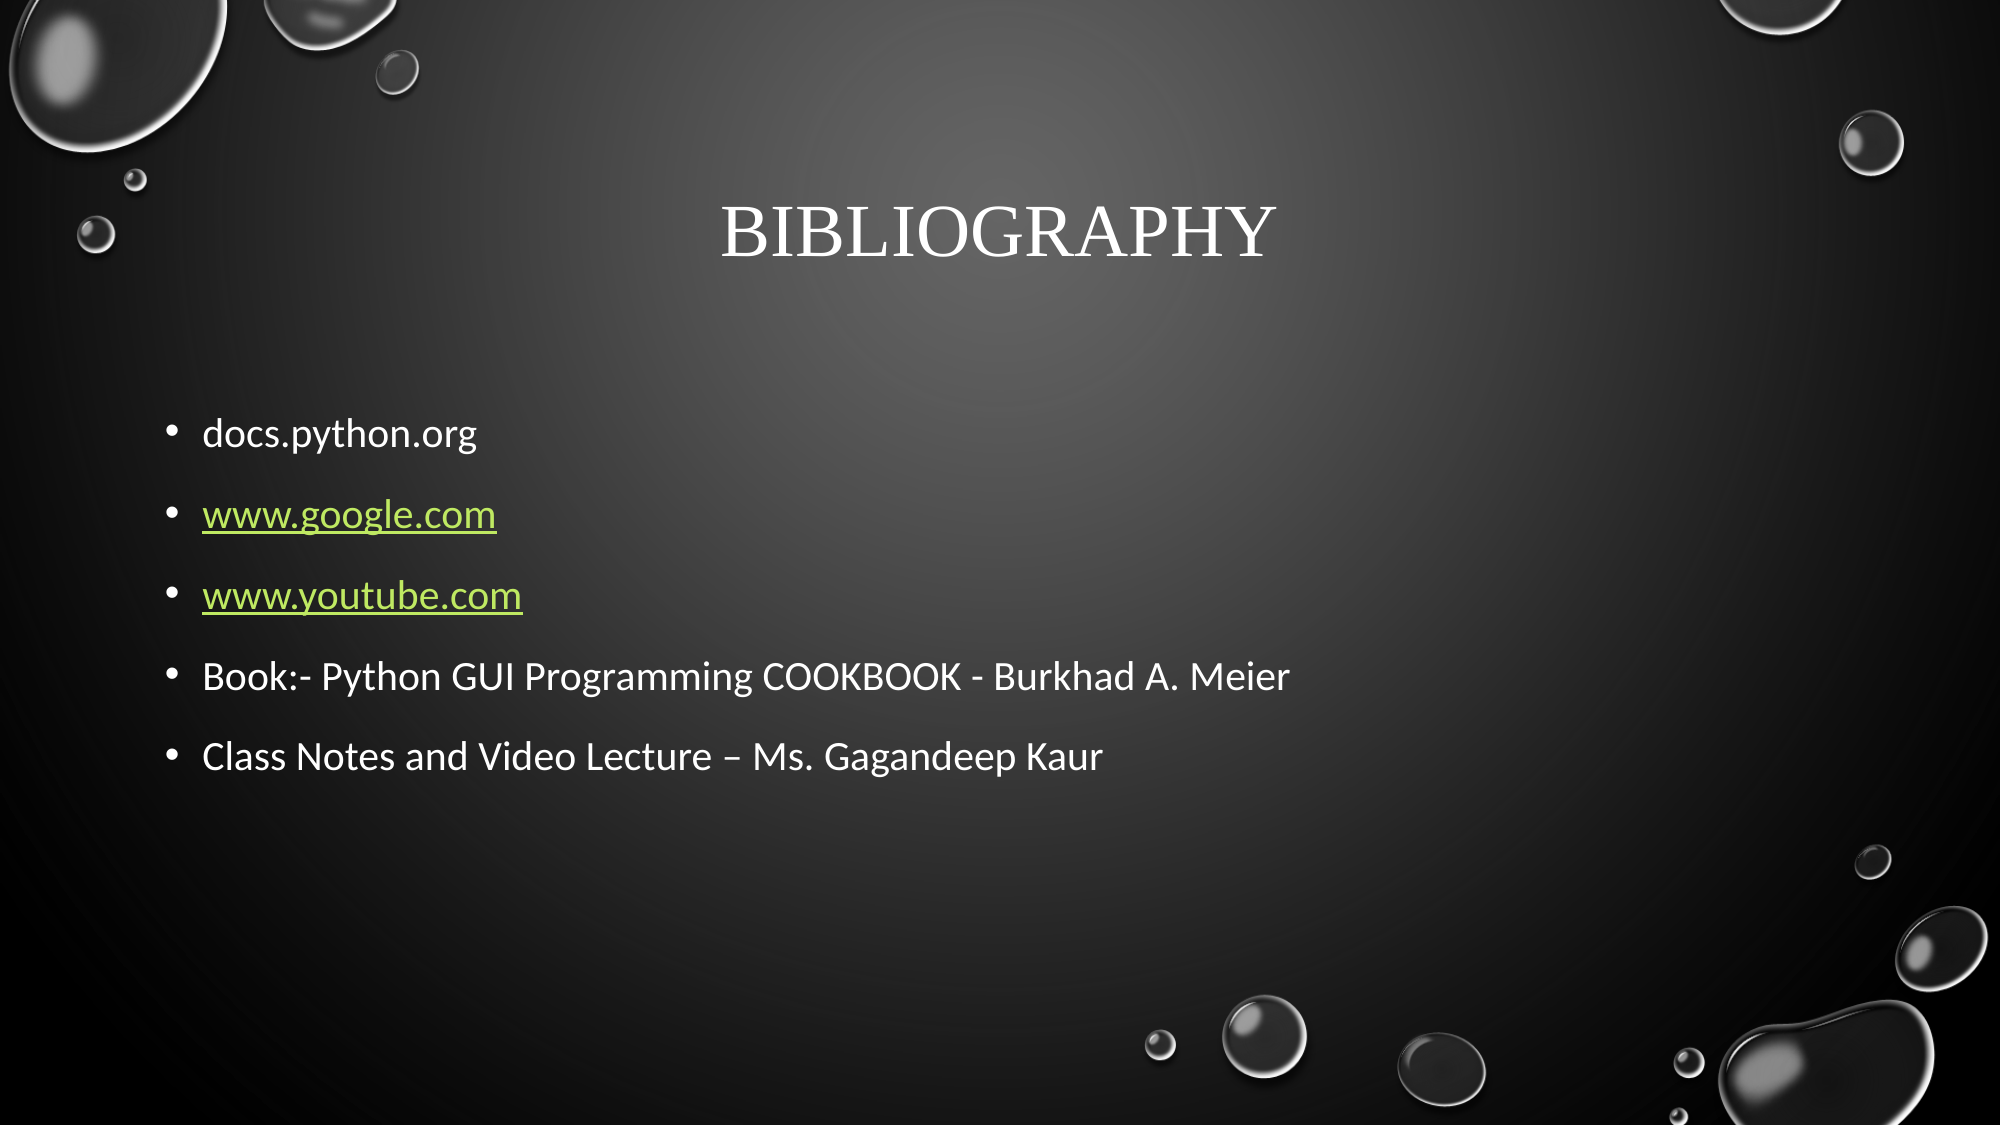

# BIBLIOGRAPHY
docs.python.org
www.google.com
www.youtube.com
Book:- Python GUI Programming COOKBOOK - Burkhad A. Meier
Class Notes and Video Lecture – Ms. Gagandeep Kaur